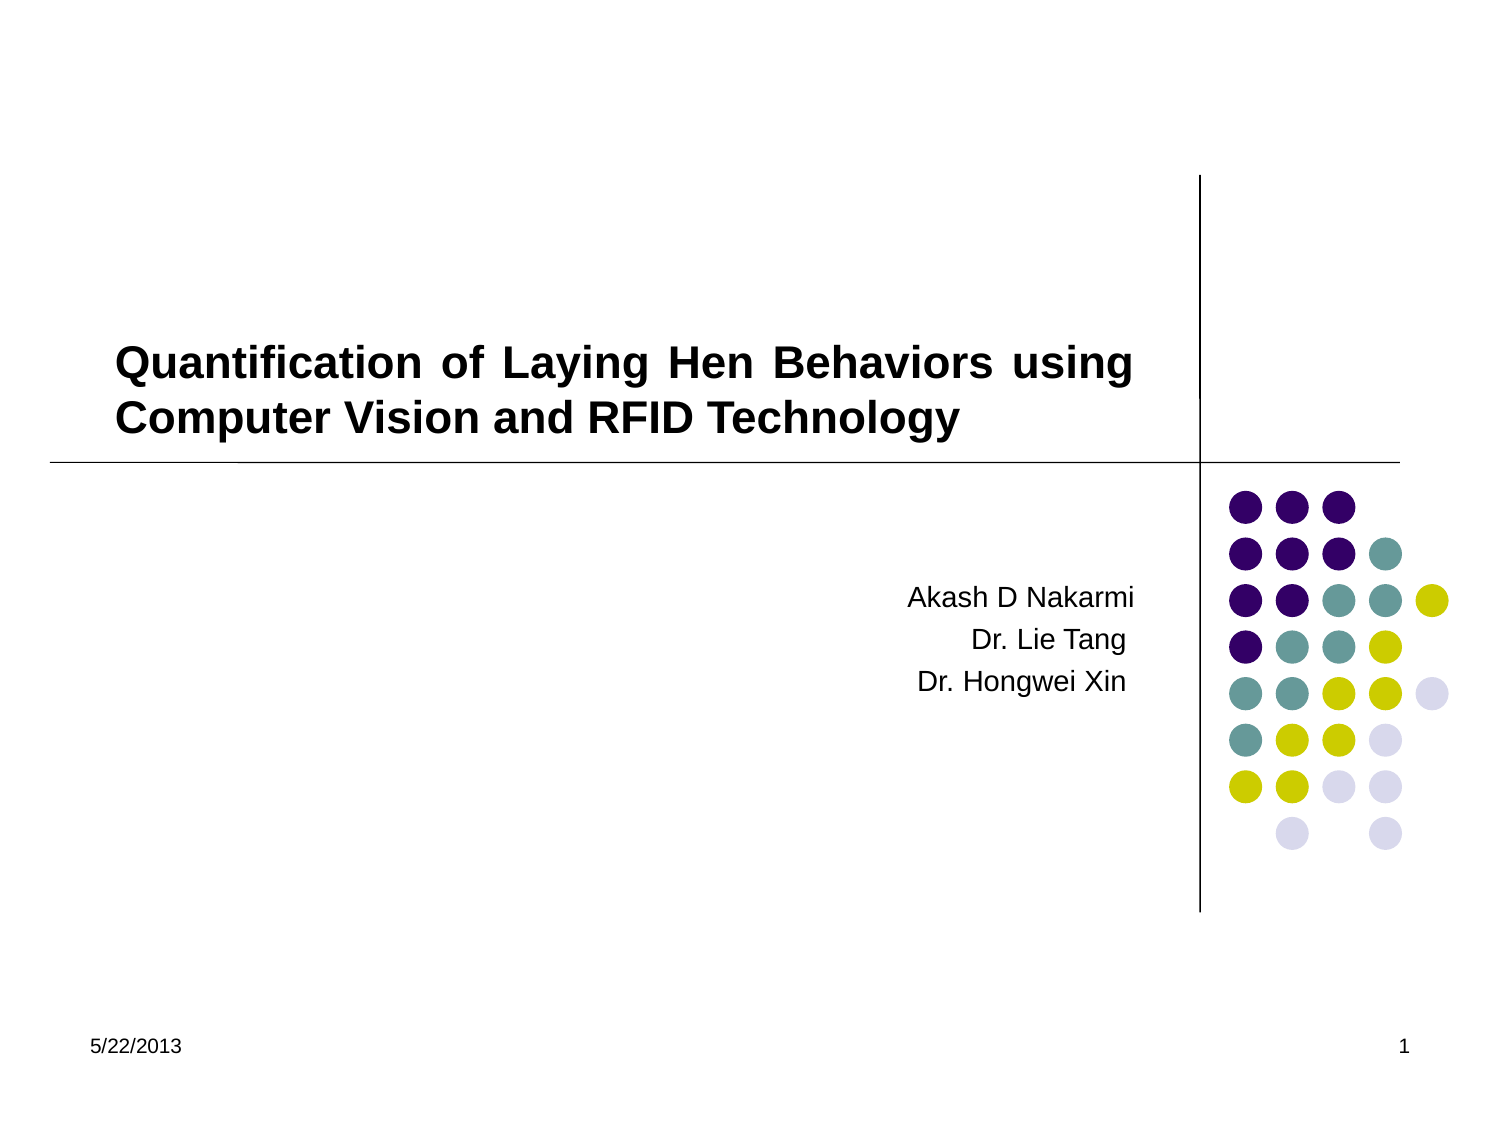

# Quantification of Laying Hen Behaviors using Computer Vision and RFID Technology

Akash D Nakarmi
Dr. Lie Tang
Dr. Hongwei Xin

5/22/2013
1